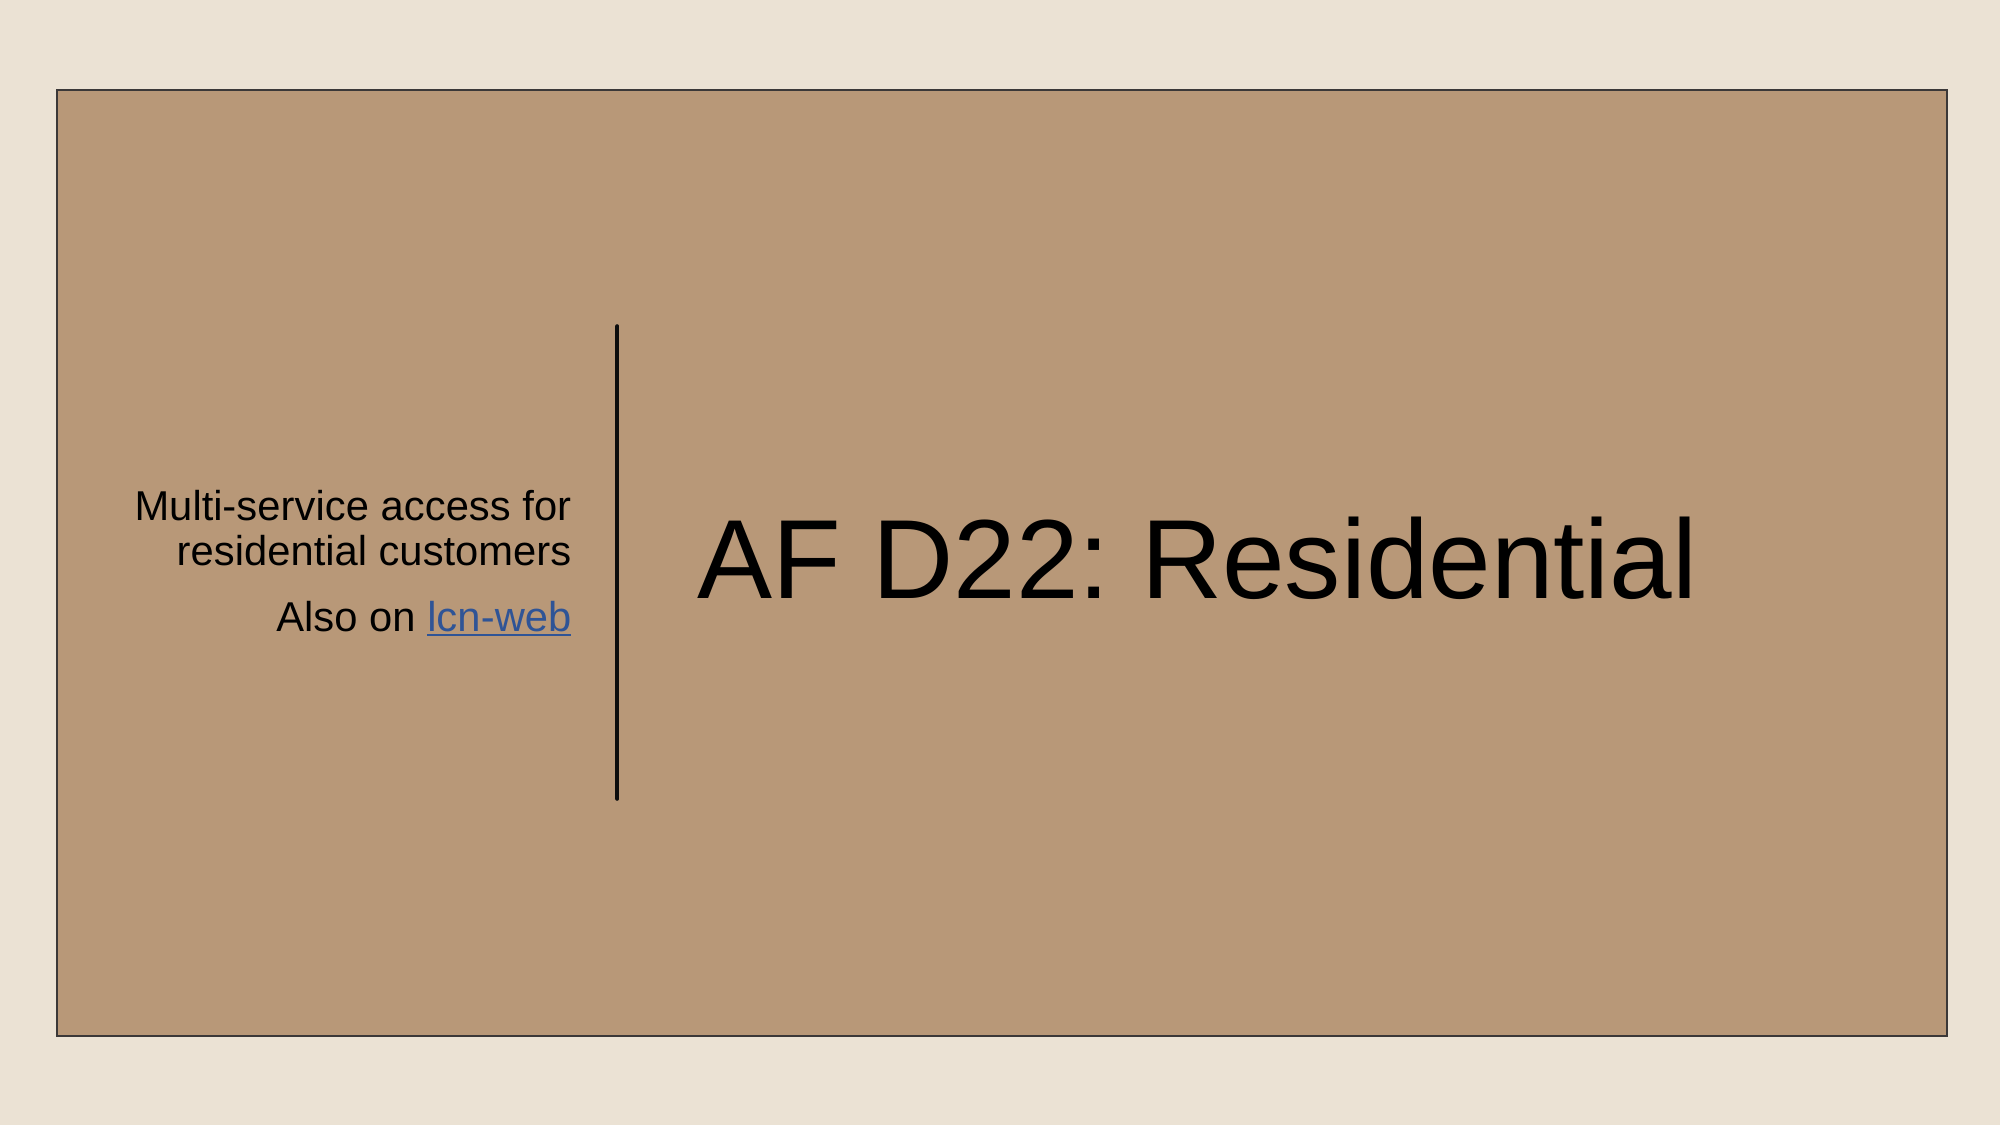

Multi-service access for residential customers
Also on lcn-web
# AF D22: Residential